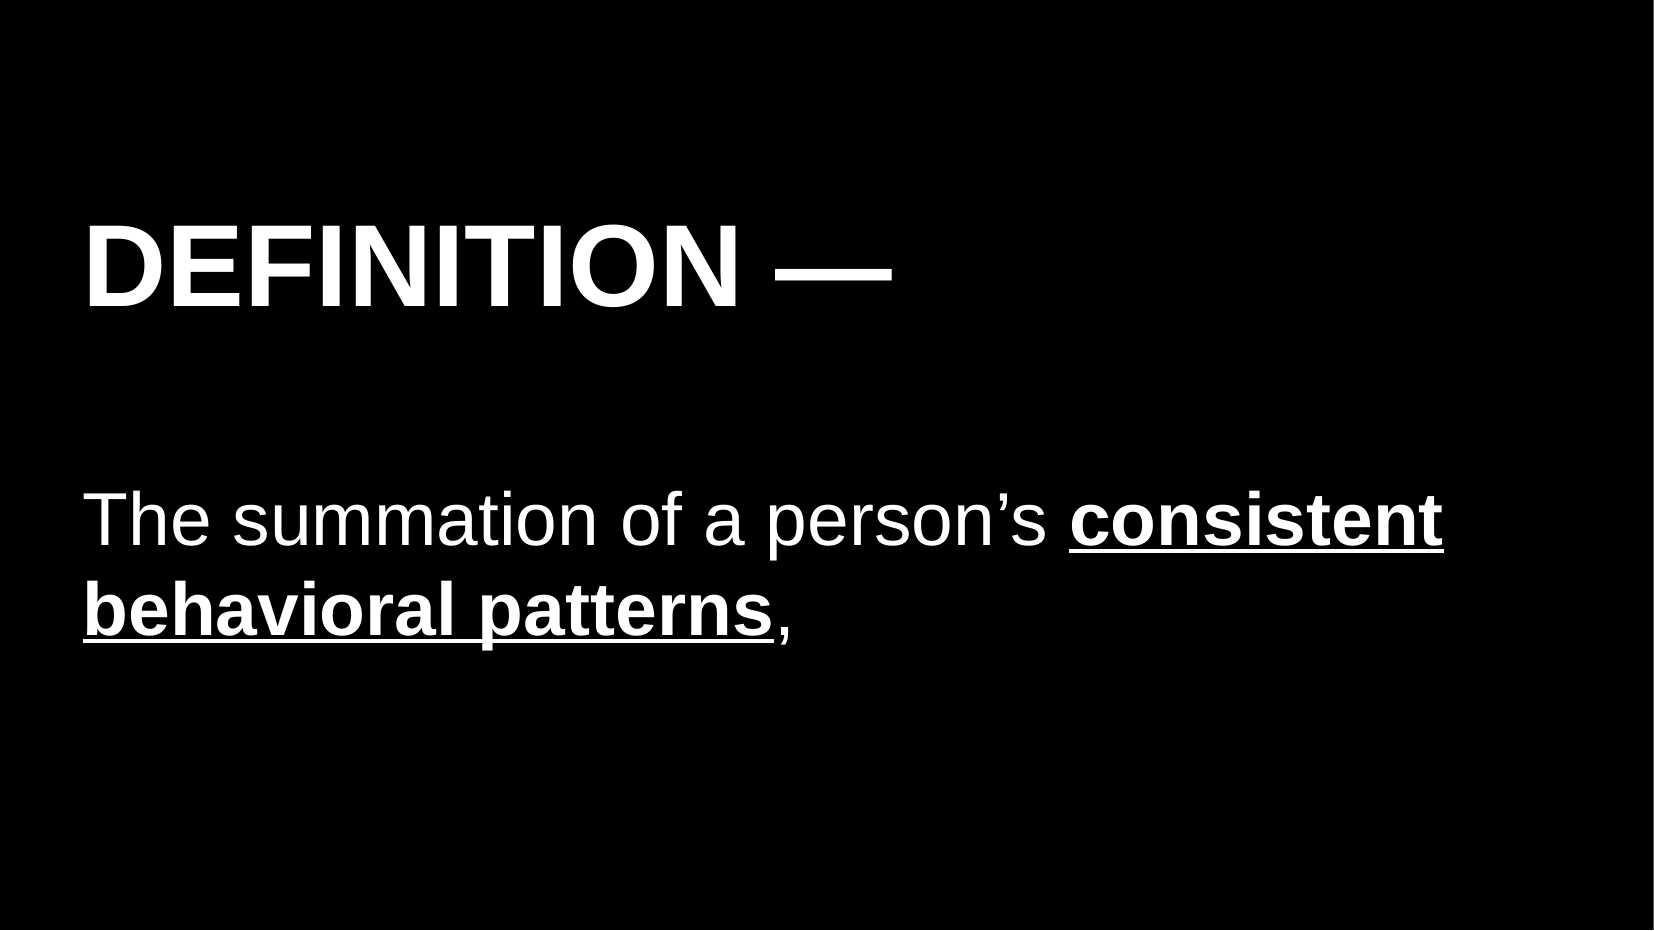

# DEFINITION —

The summation of a person’s consistent behavioral patterns,